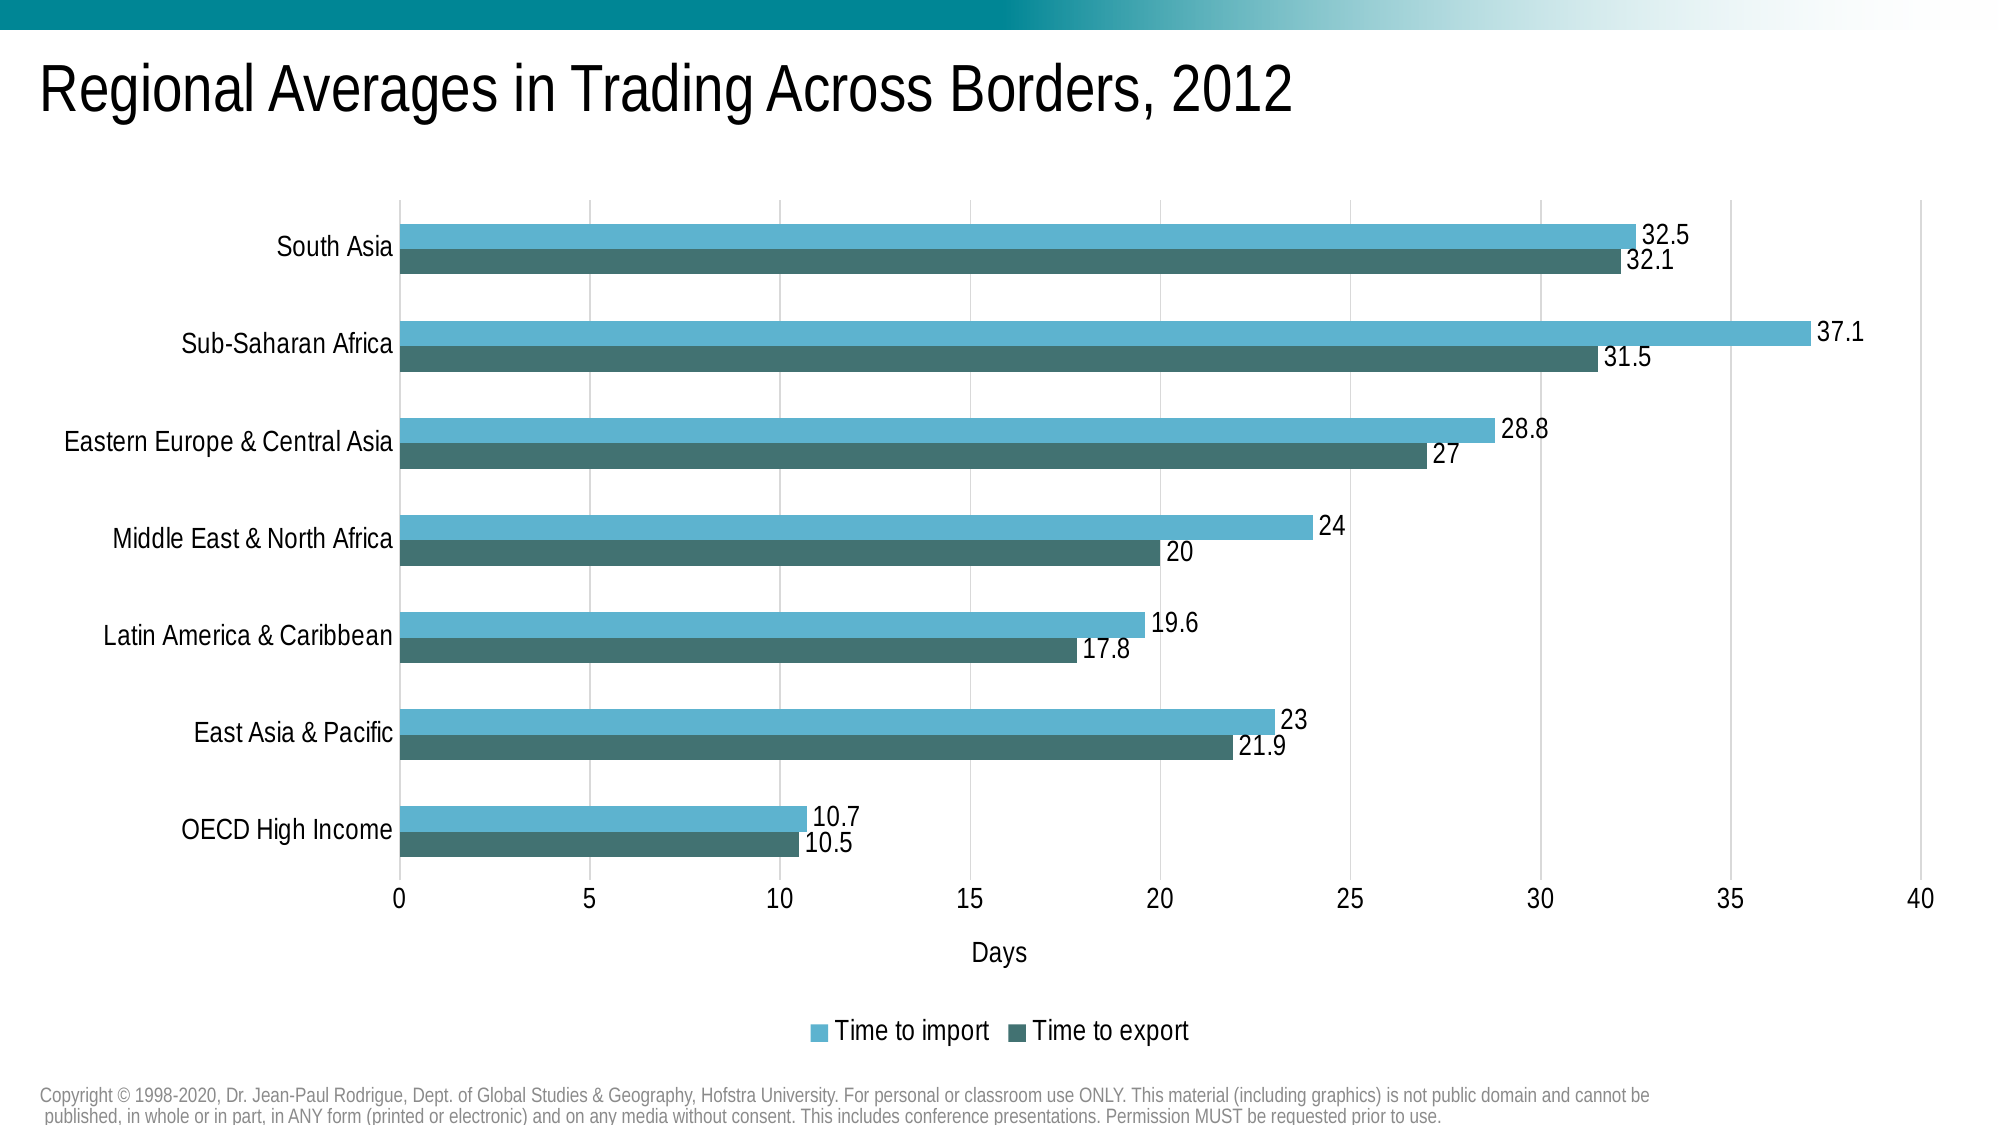

# Regional Averages in Trading Across Borders, 2012

### Chart

| Category | Time to export | Time to import |
|---|---|---|
| OECD High Income | 10.5 | 10.7 |
| East Asia & Pacific | 21.9 | 23.0 |
| Latin America & Caribbean | 17.8 | 19.6 |
| Middle East & North Africa | 20.0 | 24.0 |
| Eastern Europe & Central Asia | 27.0 | 28.8 |
| Sub-Saharan Africa | 31.5 | 37.1 |
| South Asia | 32.1 | 32.5 |
Copyright © 1998-2020, Dr. Jean-Paul Rodrigue, Dept. of Global Studies & Geography, Hofstra University. For personal or classroom use ONLY. This material (including graphics) is not public domain and cannot be published, in whole or in part, in ANY form (printed or electronic) and on any media without consent. This includes conference presentations. Permission MUST be requested prior to use.